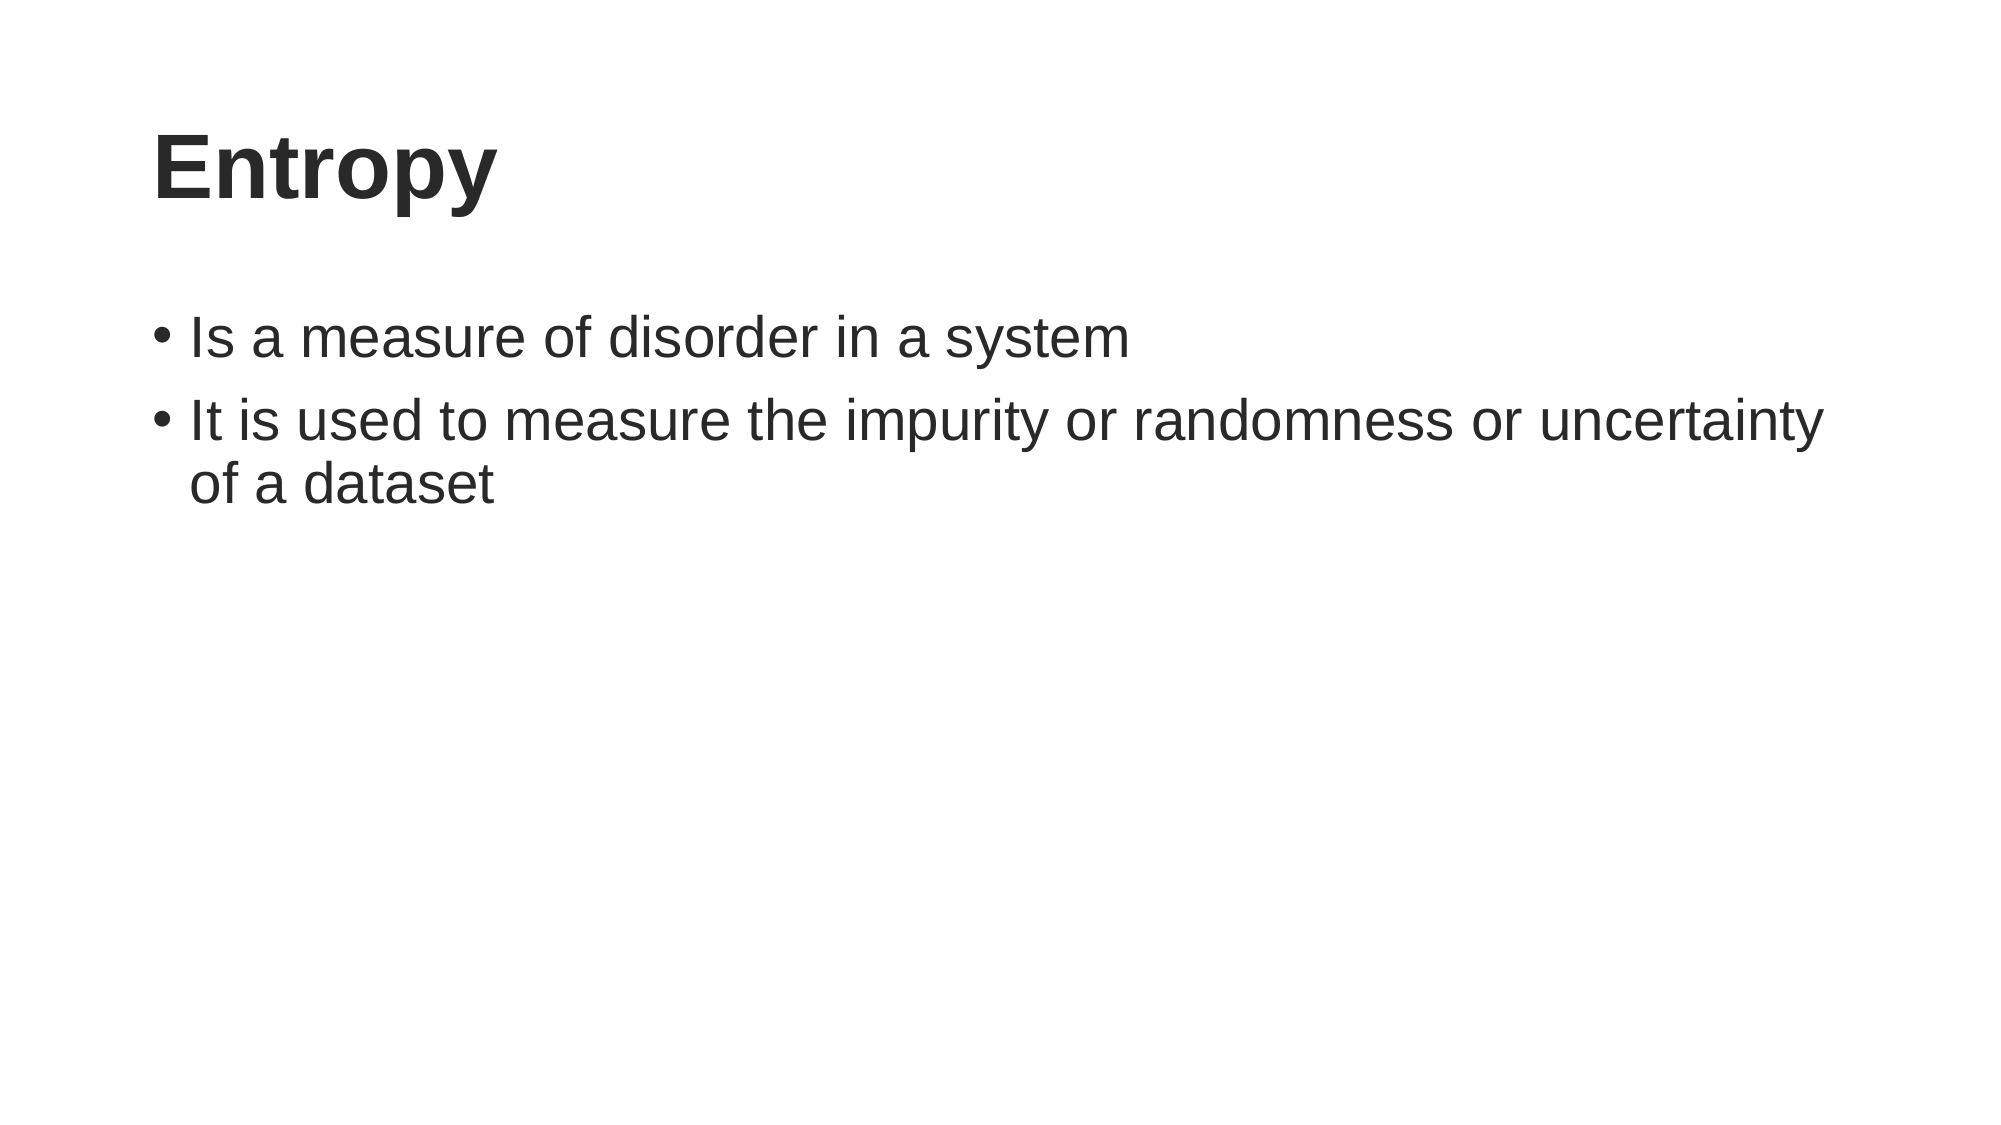

# Entropy
Is a measure of disorder in a system
It is used to measure the impurity or randomness or uncertainty of a dataset